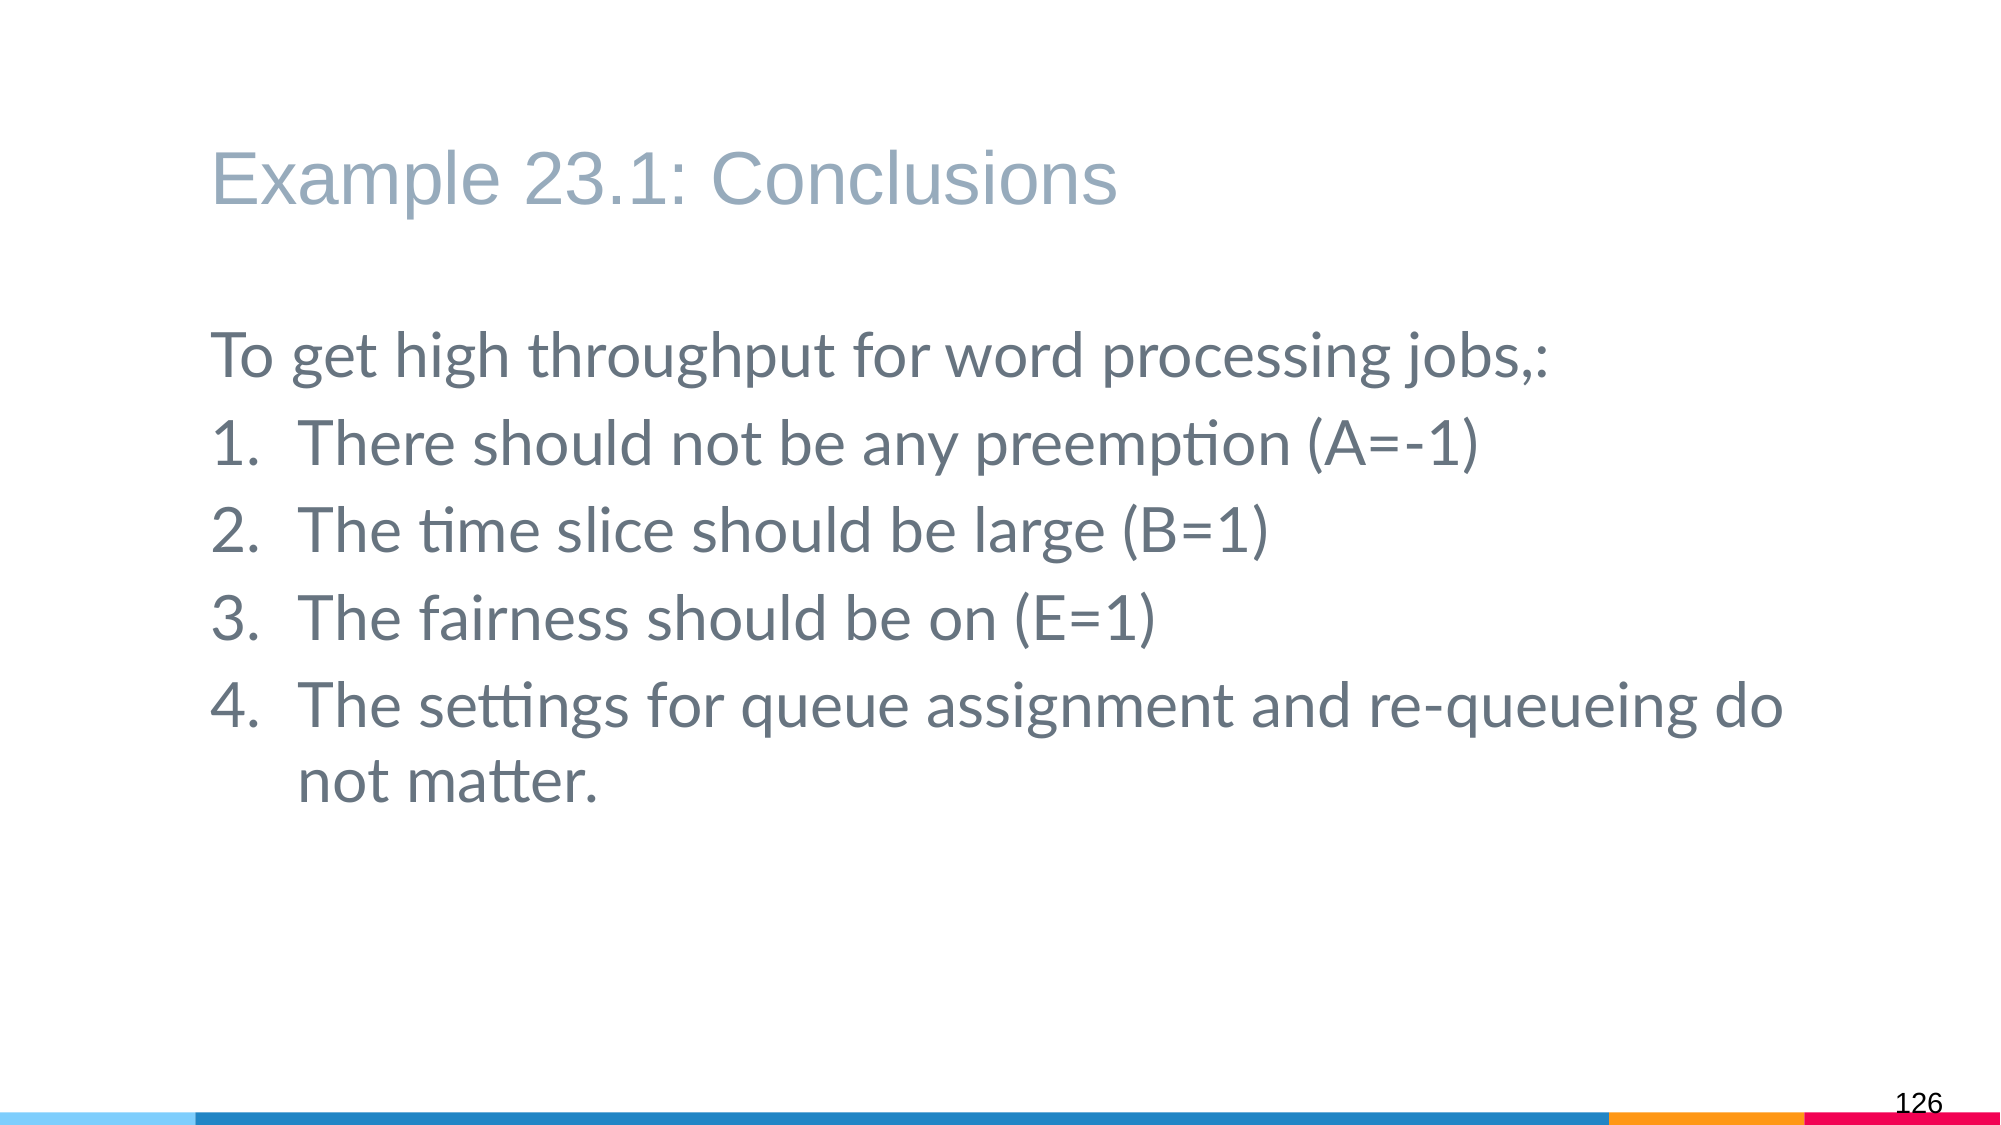

# Example 23.1: Conclusions
To get high throughput for word processing jobs,:
There should not be any preemption (A=-1)
The time slice should be large (B=1)
The fairness should be on (E=1)
The settings for queue assignment and re-queueing do not matter.